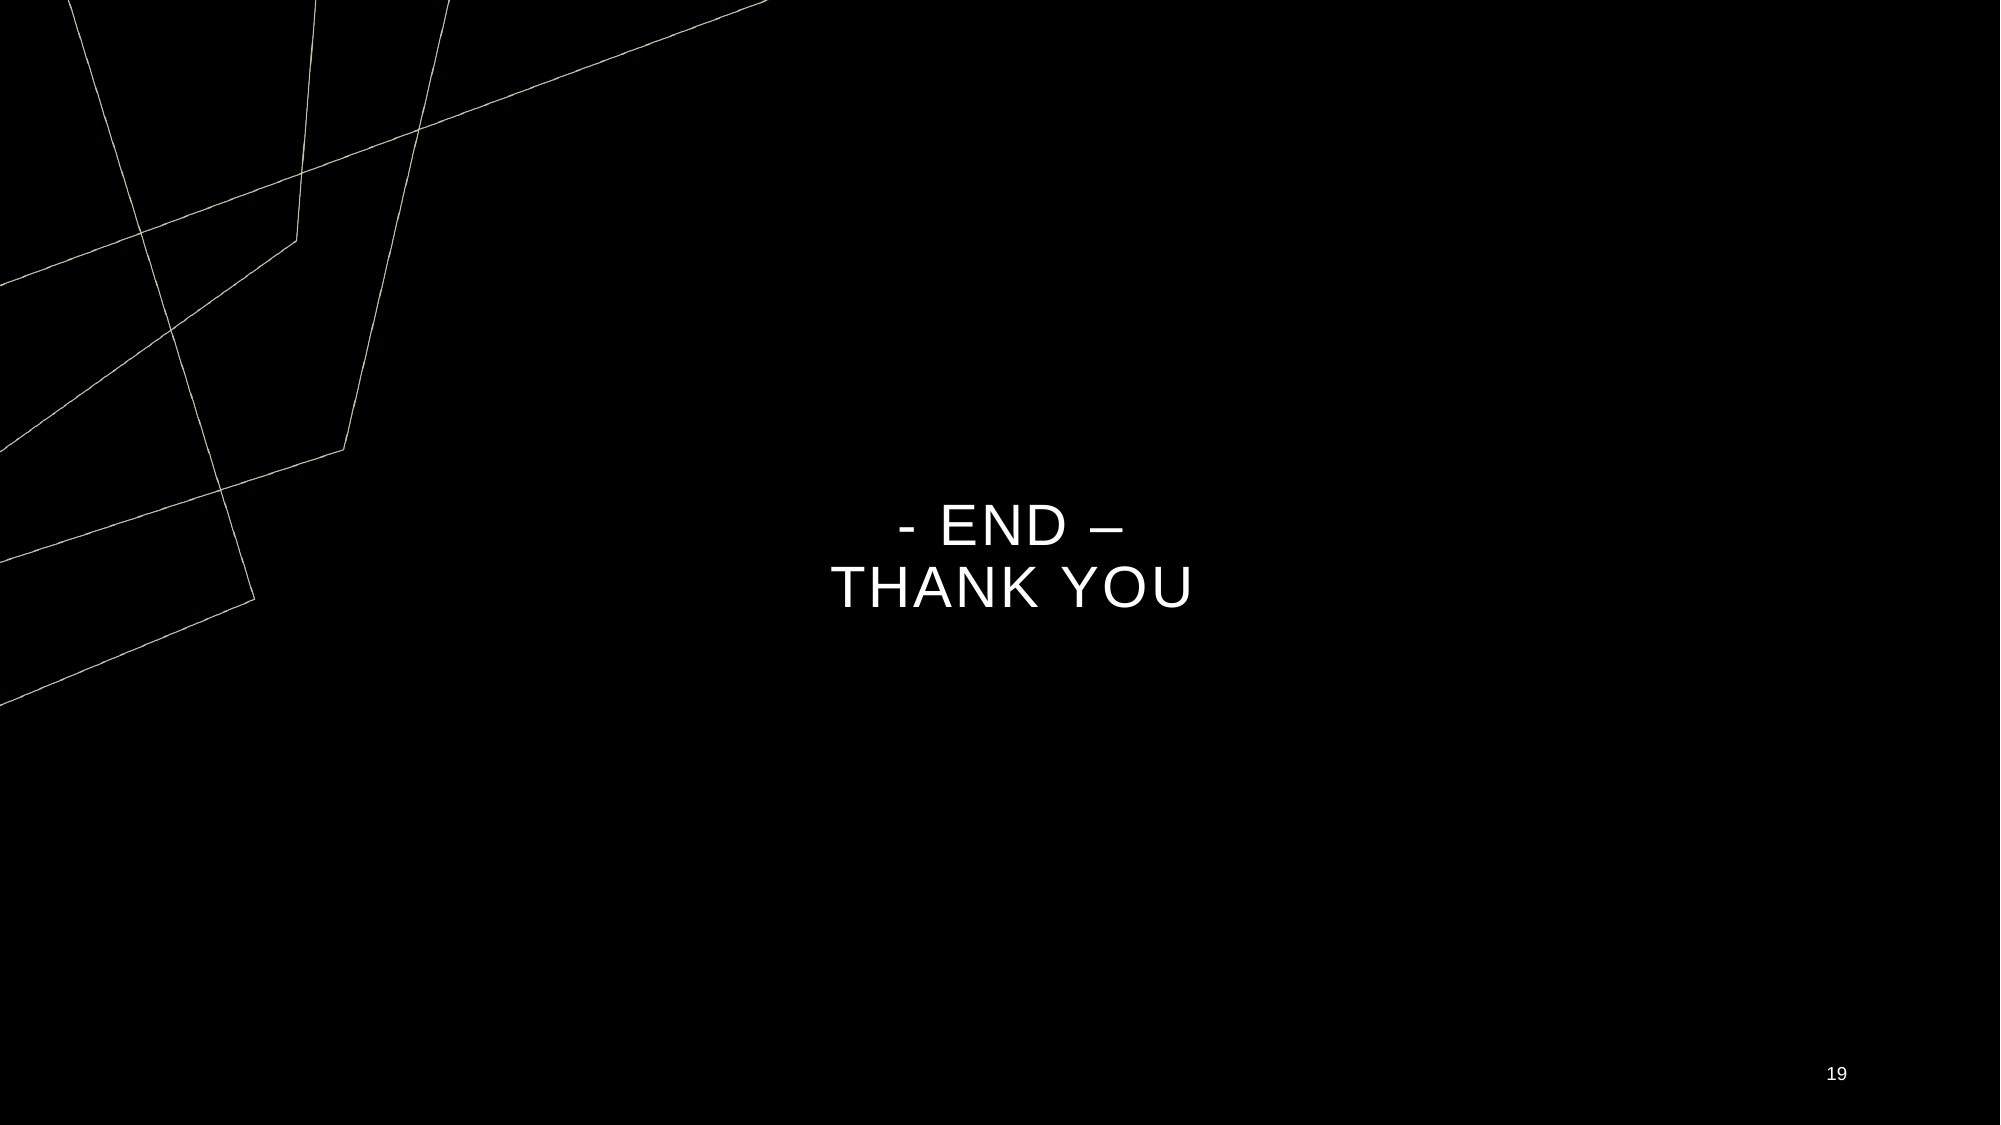

# - END – Thank You
19